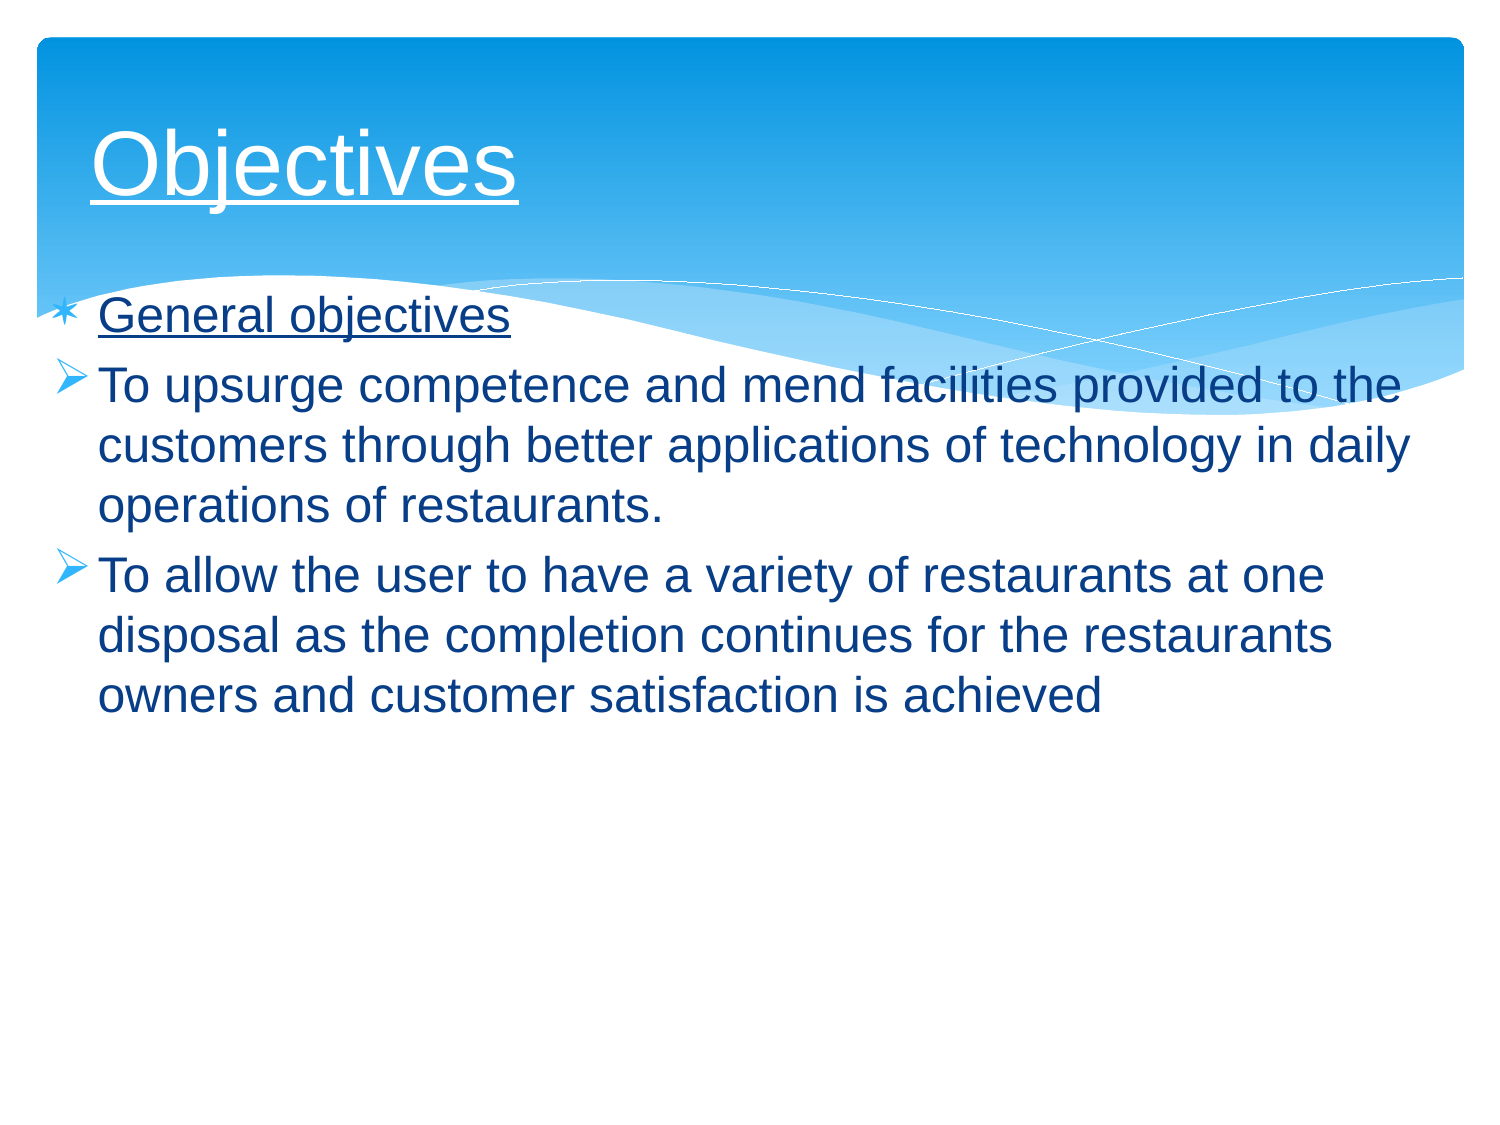

# Objectives
General objectives
To upsurge competence and mend facilities provided to the customers through better applications of technology in daily operations of restaurants.
To allow the user to have a variety of restaurants at one disposal as the completion continues for the restaurants owners and customer satisfaction is achieved